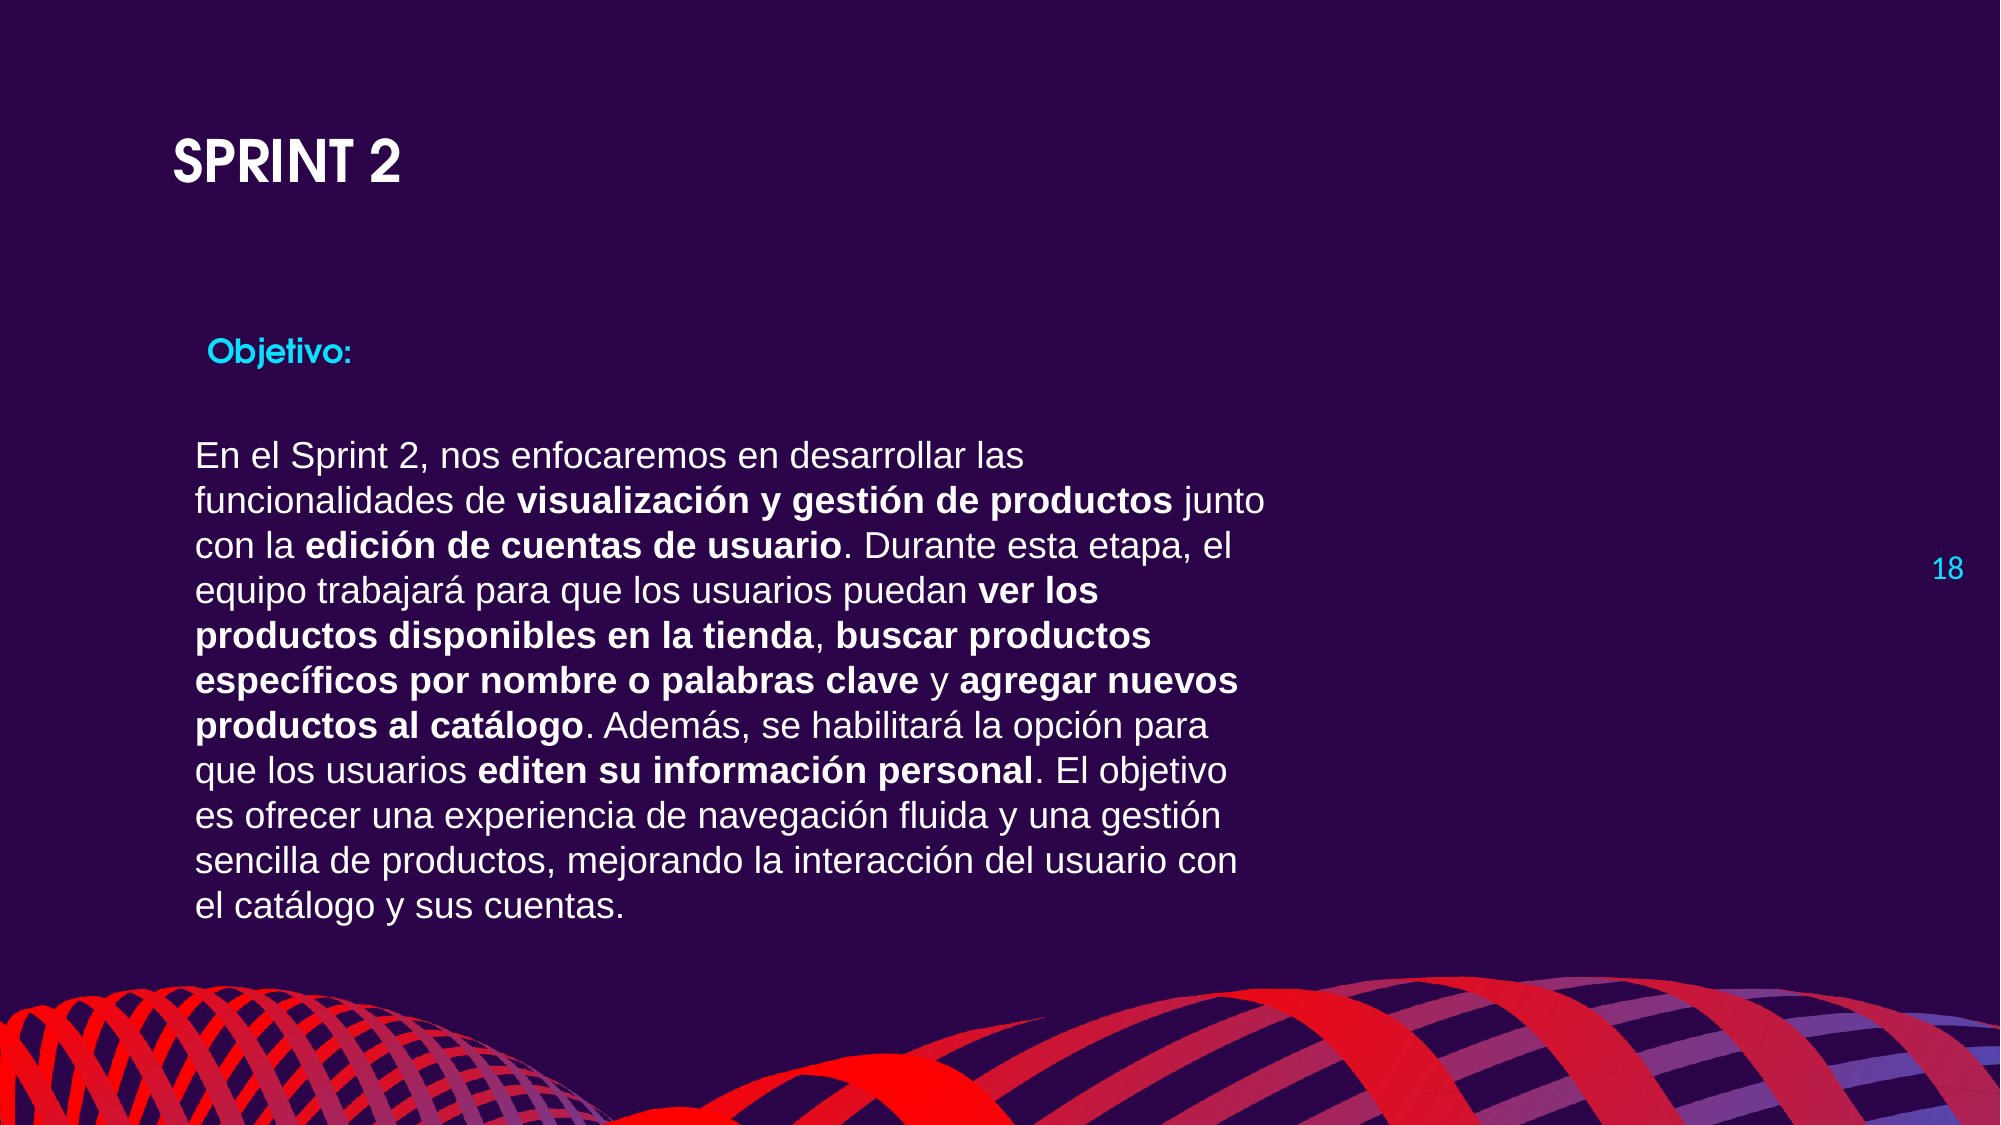

# SPRINT 2
Objetivo:
En el Sprint 2, nos enfocaremos en desarrollar las funcionalidades de visualización y gestión de productos junto con la edición de cuentas de usuario. Durante esta etapa, el equipo trabajará para que los usuarios puedan ver los productos disponibles en la tienda, buscar productos específicos por nombre o palabras clave y agregar nuevos productos al catálogo. Además, se habilitará la opción para que los usuarios editen su información personal. El objetivo es ofrecer una experiencia de navegación fluida y una gestión sencilla de productos, mejorando la interacción del usuario con el catálogo y sus cuentas.
18